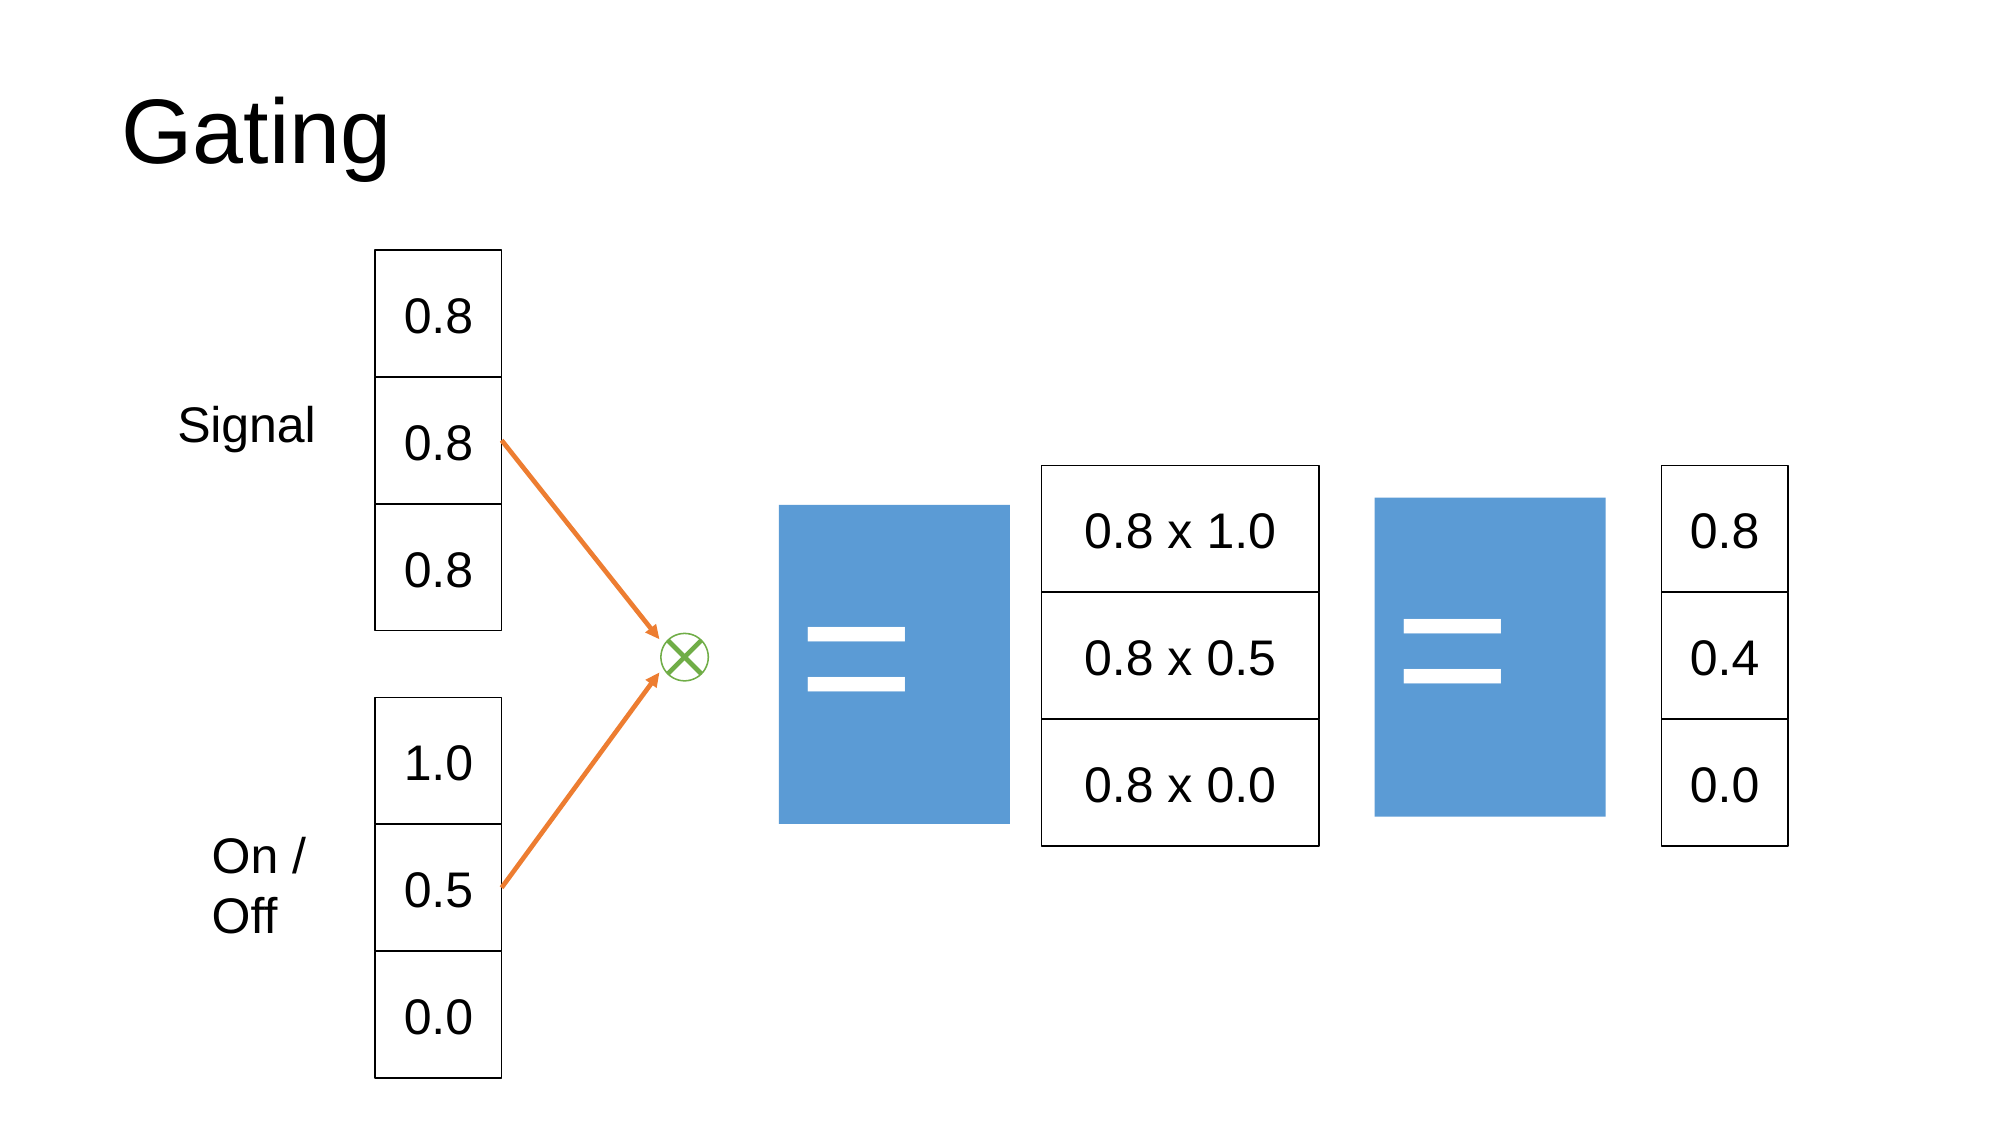

# Gating
0.8
Signal
0.8
0.8 x 1.0
0.8
=
0.8
=
0.8 x 0.5
0.4

1.0
0.8 x 0.0
0.0
On / Off
gating
0.5
0.0